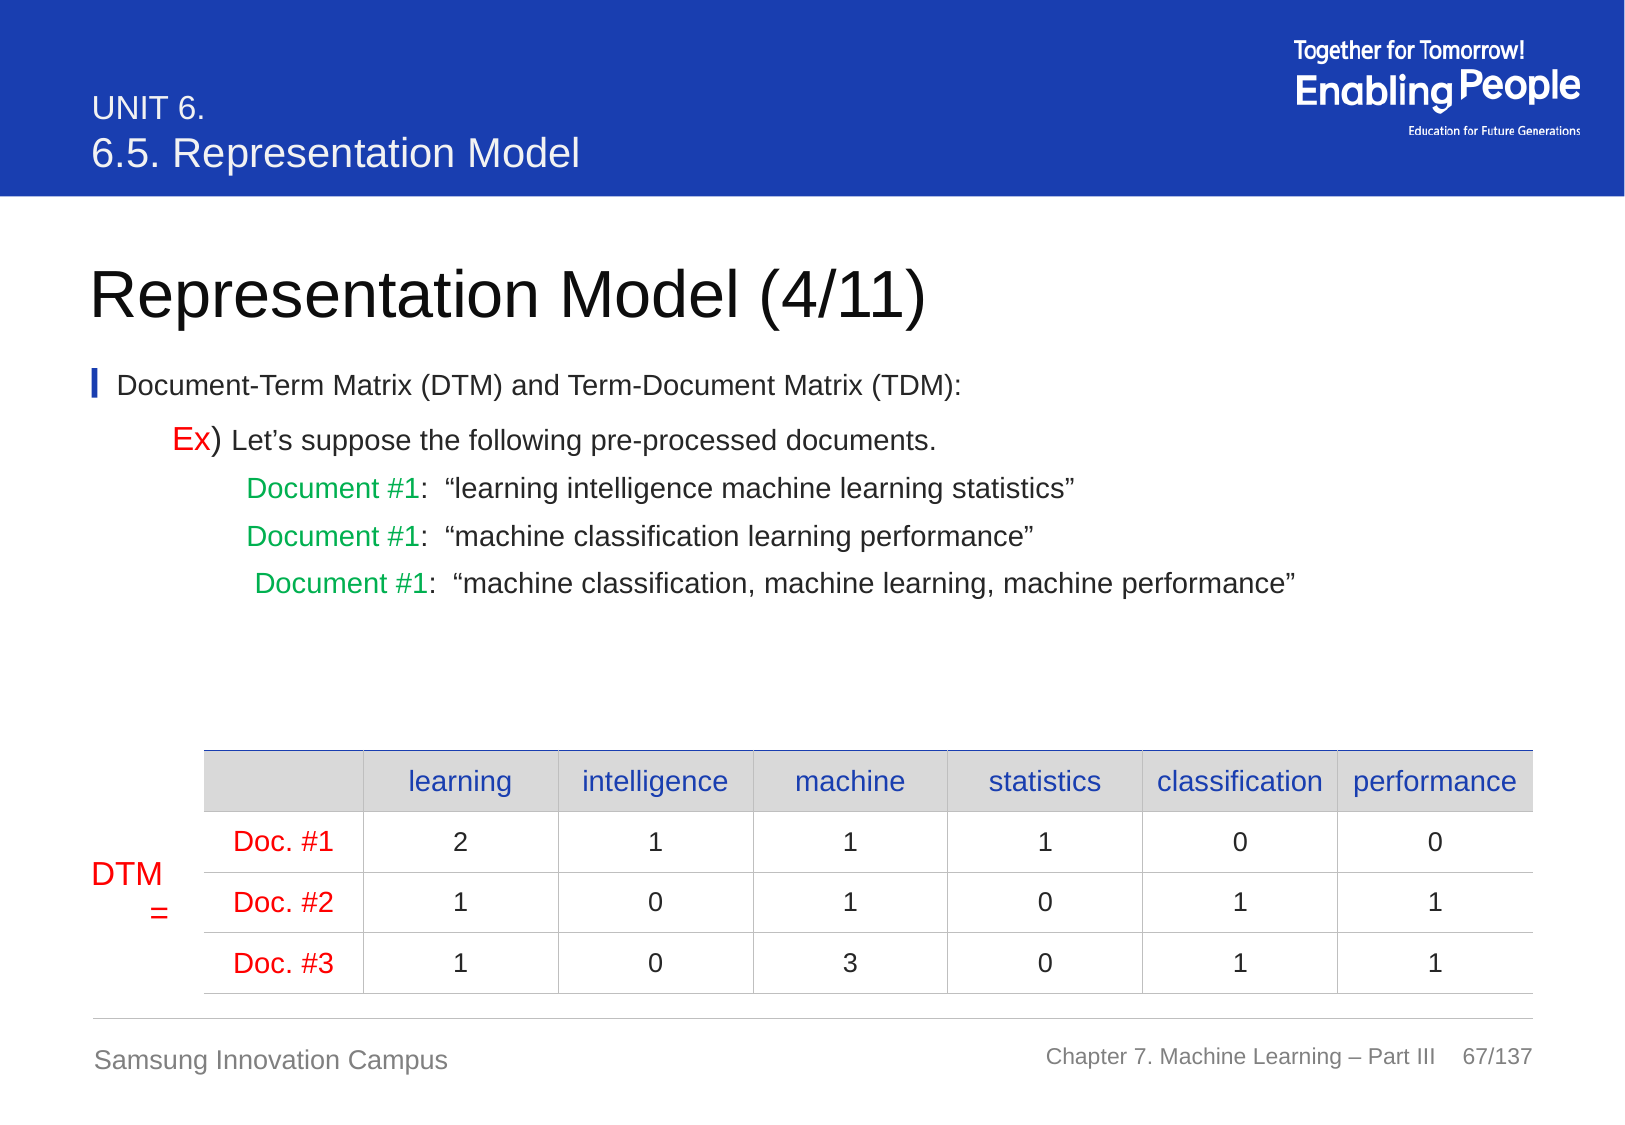

UNIT 6.
6.5. Representation Model
Representation Model (4/11)
Document-Term Matrix (DTM) and Term-Document Matrix (TDM):

Ex) Let’s suppose the following pre-processed documents.
         Document #1:  “learning intelligence machine learning statistics”
         Document #1:  “machine classification learning performance”
          Document #1:  “machine classification, machine learning, machine performance”
|  | learning | intelligence | machine | statistics | classification | performance |
| --- | --- | --- | --- | --- | --- | --- |
| Doc. #1 | 2 | 1 | 1 | 1 | 0 | 0 |
| Doc. #2 | 1 | 0 | 1 | 0 | 1 | 1 |
| Doc. #3 | 1 | 0 | 3 | 0 | 1 | 1 |
DTM =